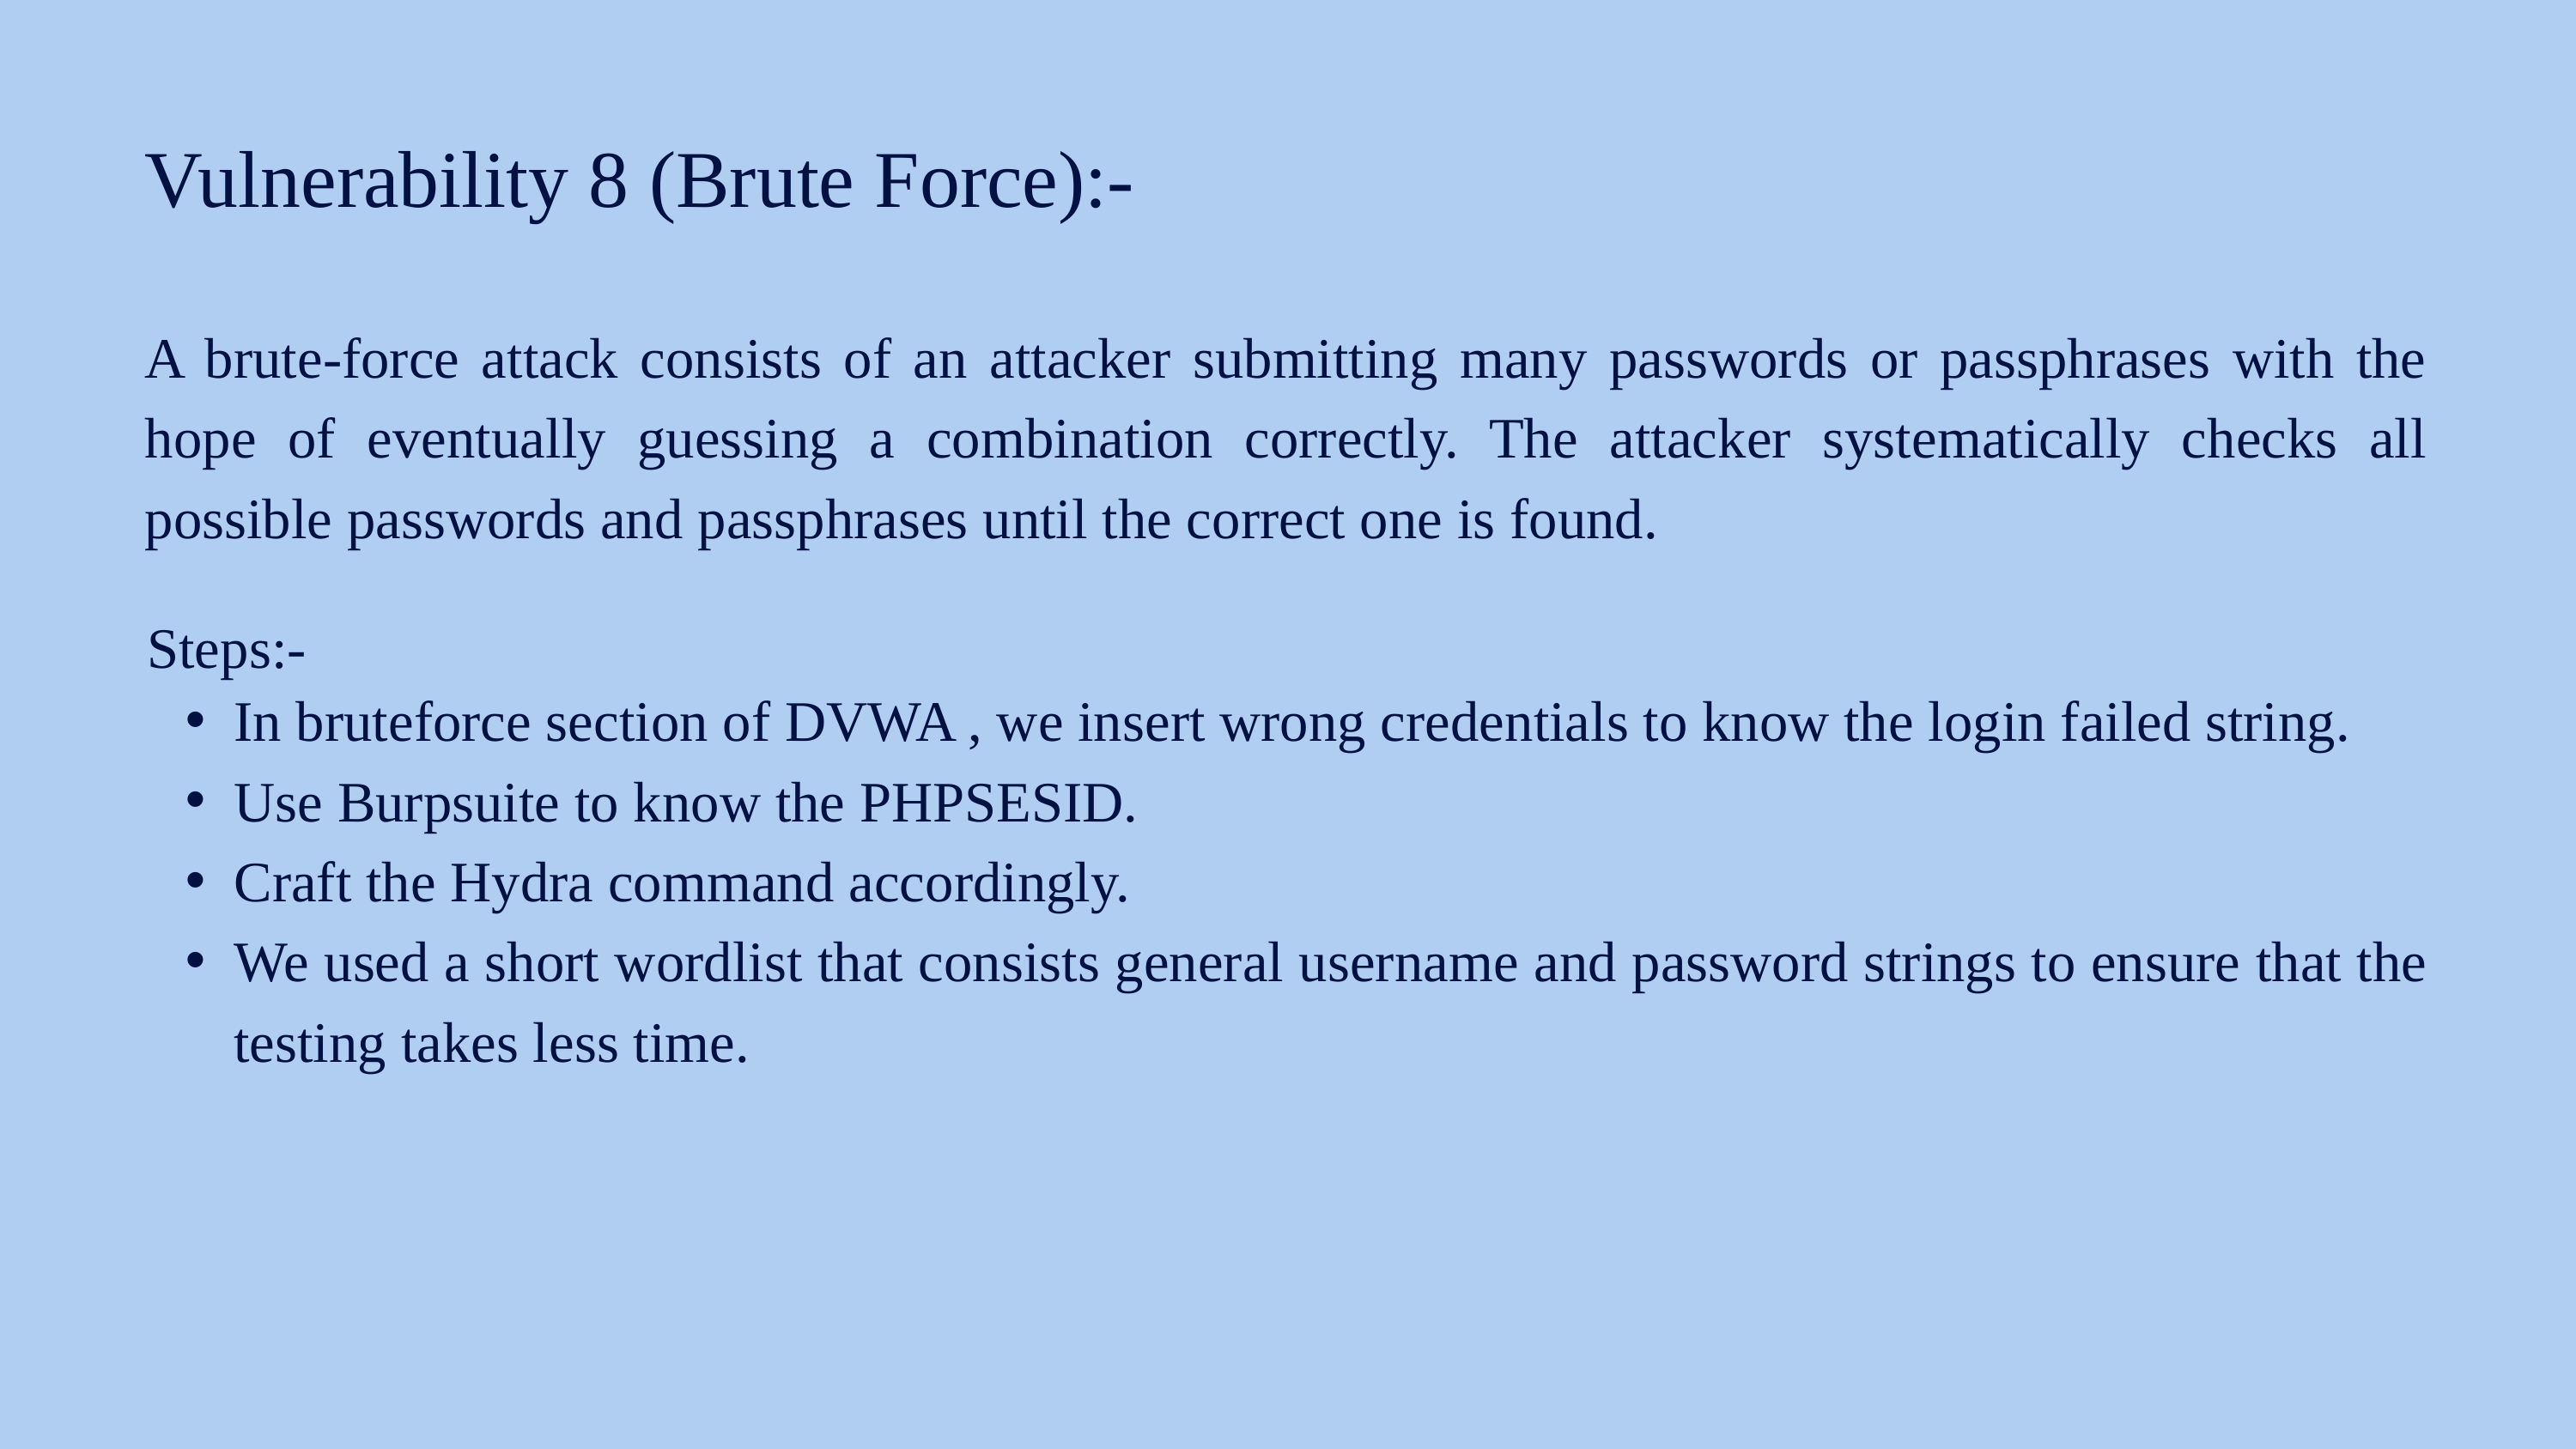

Vulnerability 8 (Brute Force):-
A brute-force attack consists of an attacker submitting many passwords or passphrases with the hope of eventually guessing a combination correctly. The attacker systematically checks all possible passwords and passphrases until the correct one is found.
Steps:-
In bruteforce section of DVWA , we insert wrong credentials to know the login failed string.
Use Burpsuite to know the PHPSESID.
Craft the Hydra command accordingly.
We used a short wordlist that consists general username and password strings to ensure that the testing takes less time.